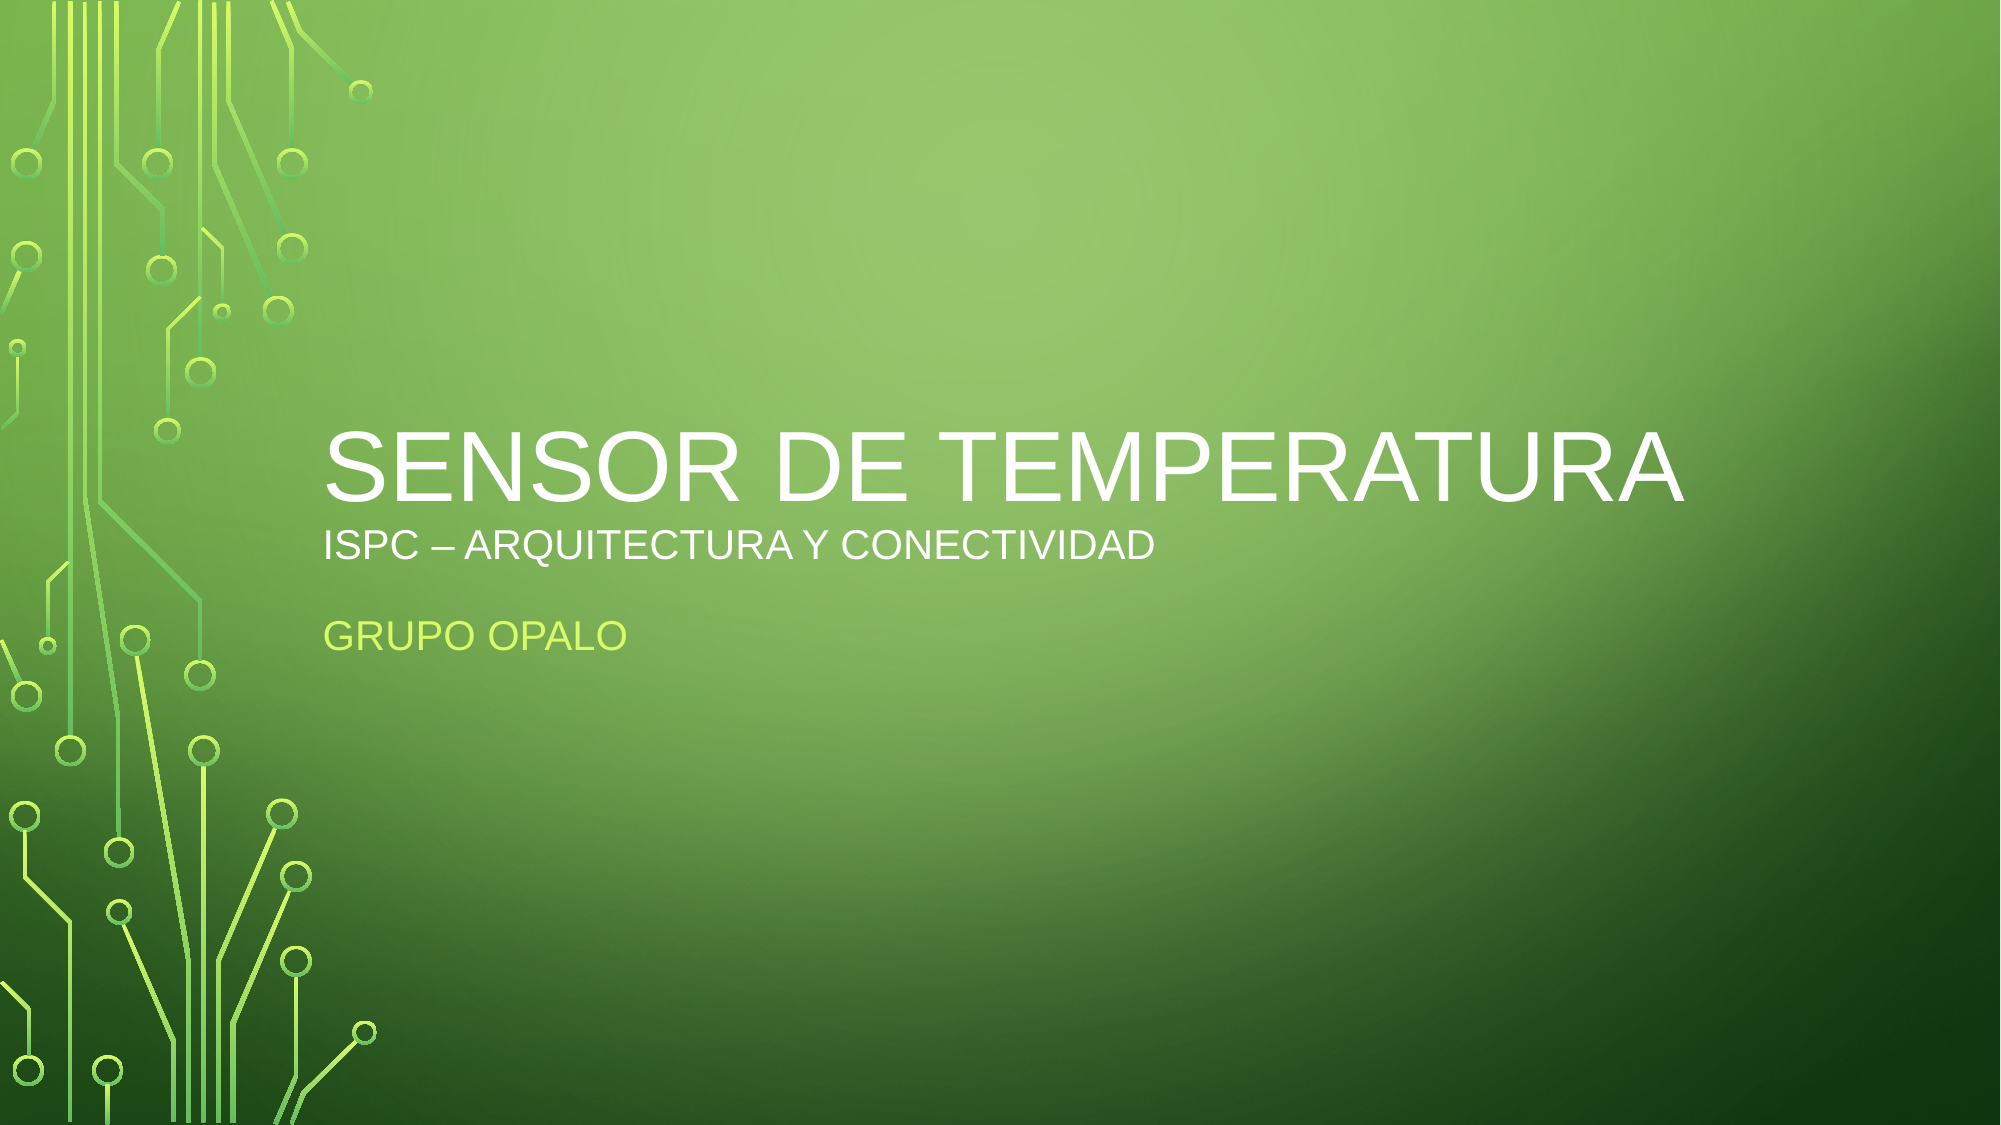

# Sensor de temperatura ispc – arquitectura y conectividad
Grupo opalo